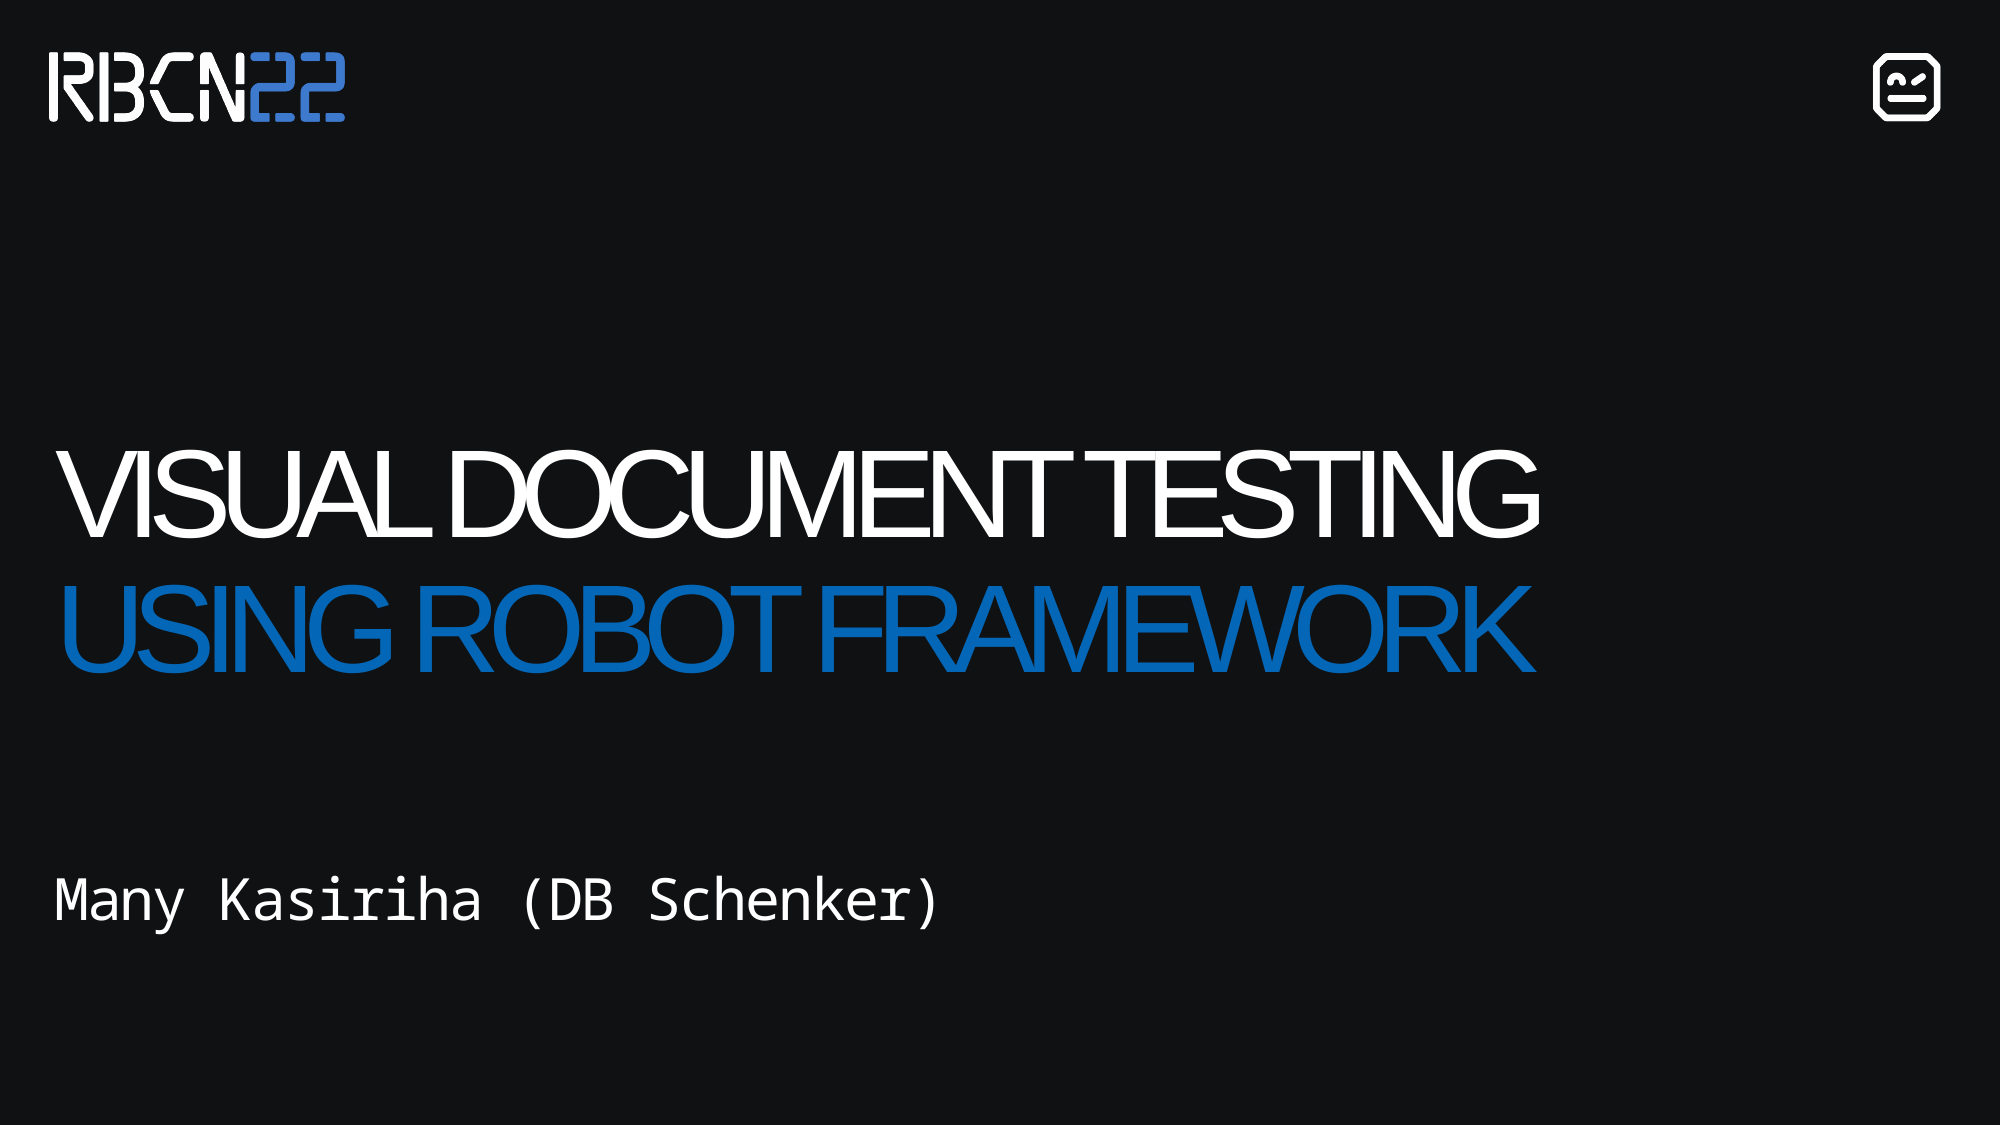

# Visual Document Testing
Using Robot Framework
Many Kasiriha (DB Schenker)